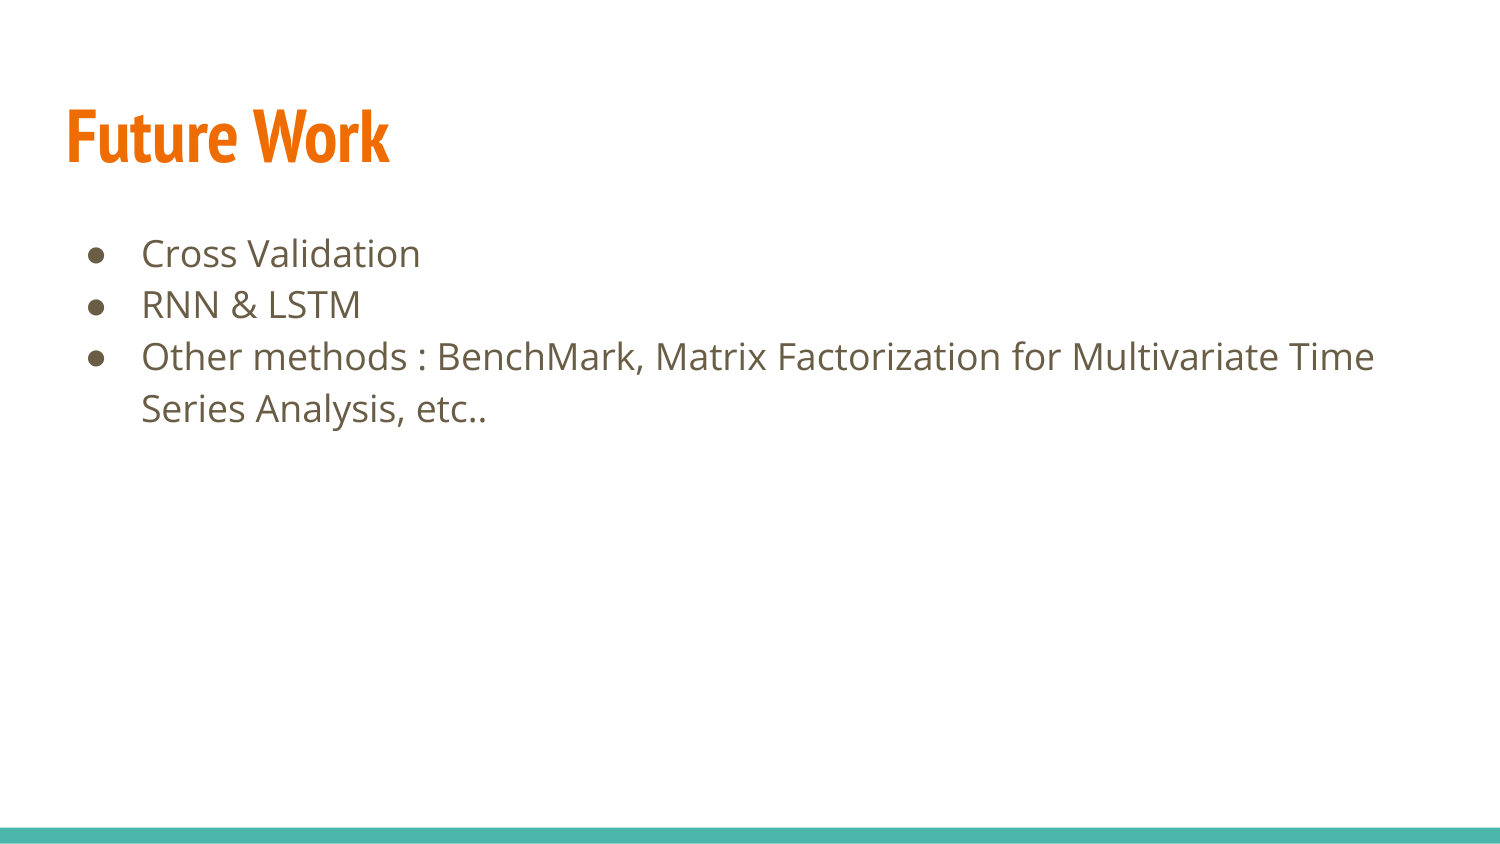

# Future Work
Cross Validation
RNN & LSTM
Other methods : BenchMark, Matrix Factorization for Multivariate Time Series Analysis, etc..